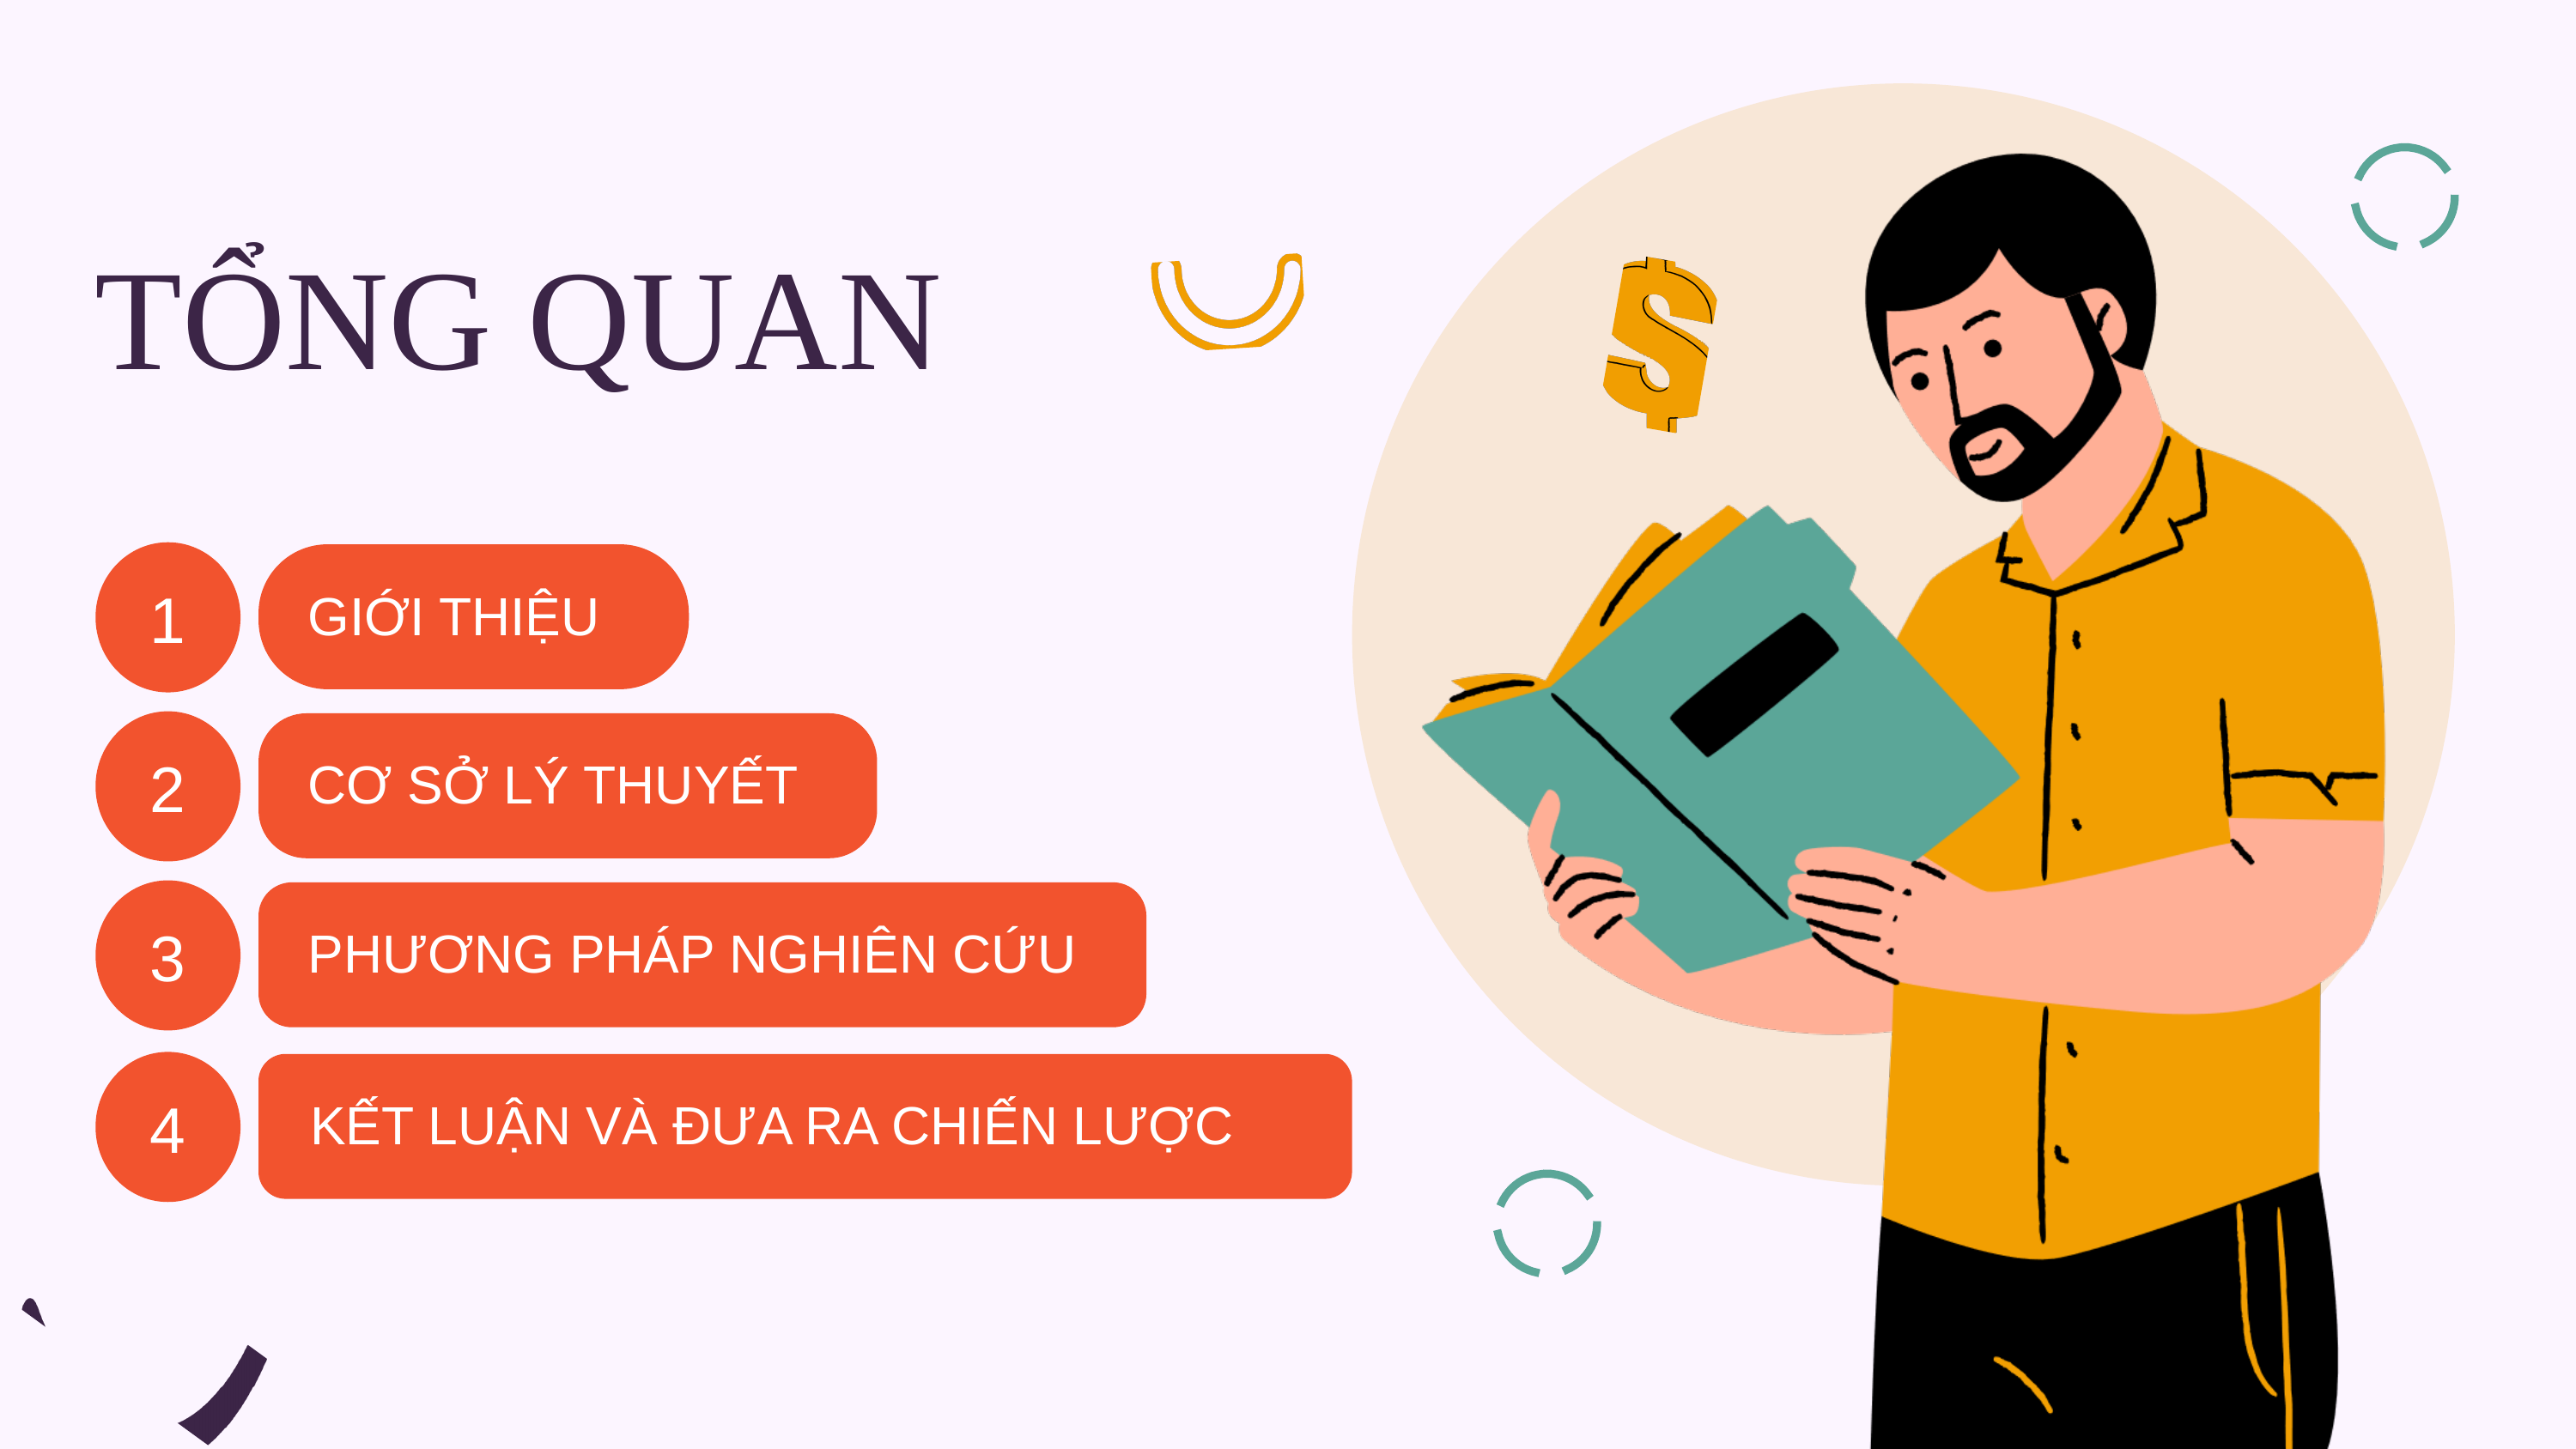

TỔNG QUAN

1

GIỚI THIỆU

2

CƠ SỞ LÝ THUYẾT

3

PHƯƠNG PHÁP NGHIÊN CỨU

4

KẾT LUẬN VÀ ĐƯA RA CHIẾN LƯỢC